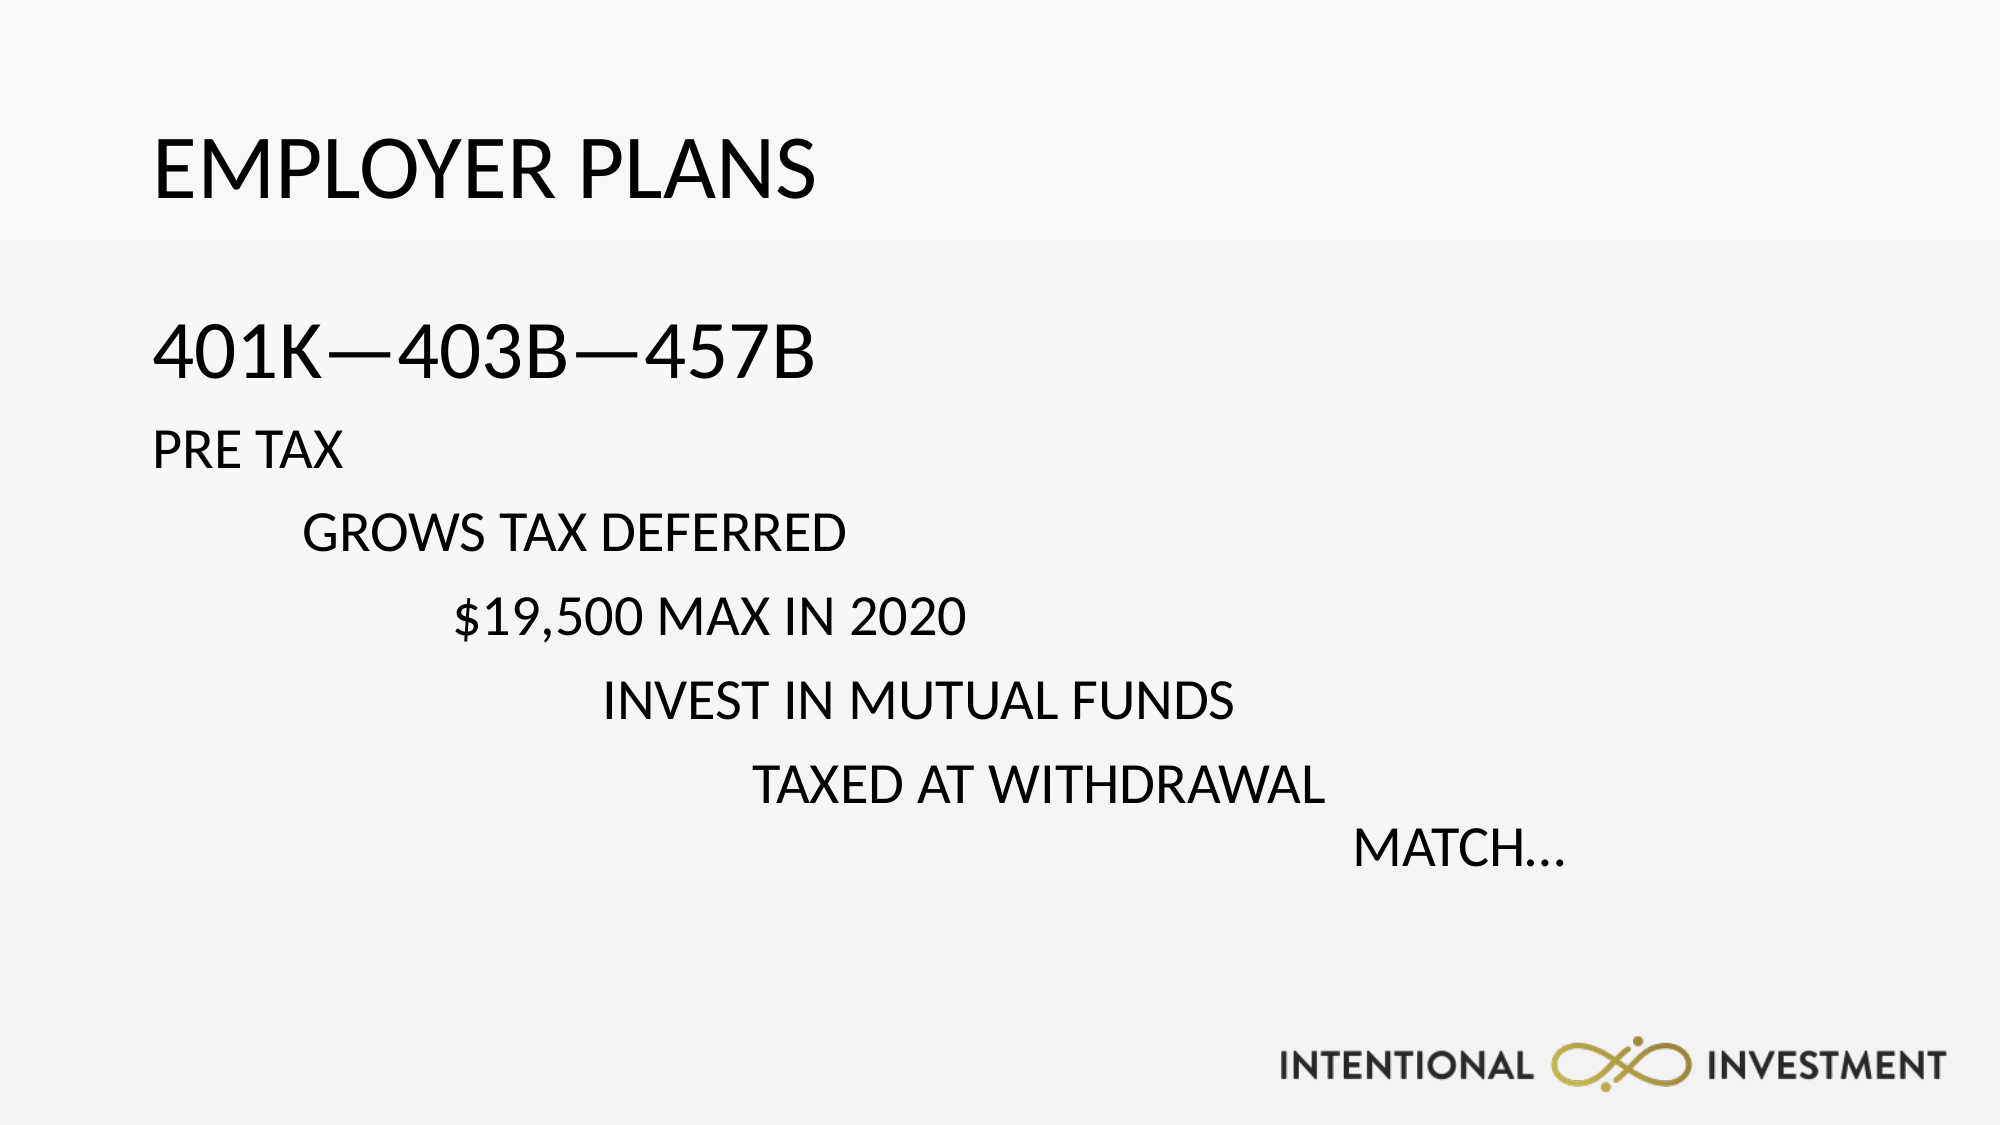

# EMPLOYER PLANS
401K—403B—457B
PRE TAX
	GROWS TAX DEFERRED
		$19,500 MAX IN 2020
			INVEST IN MUTUAL FUNDS
				TAXED AT WITHDRAWAL												MATCH…